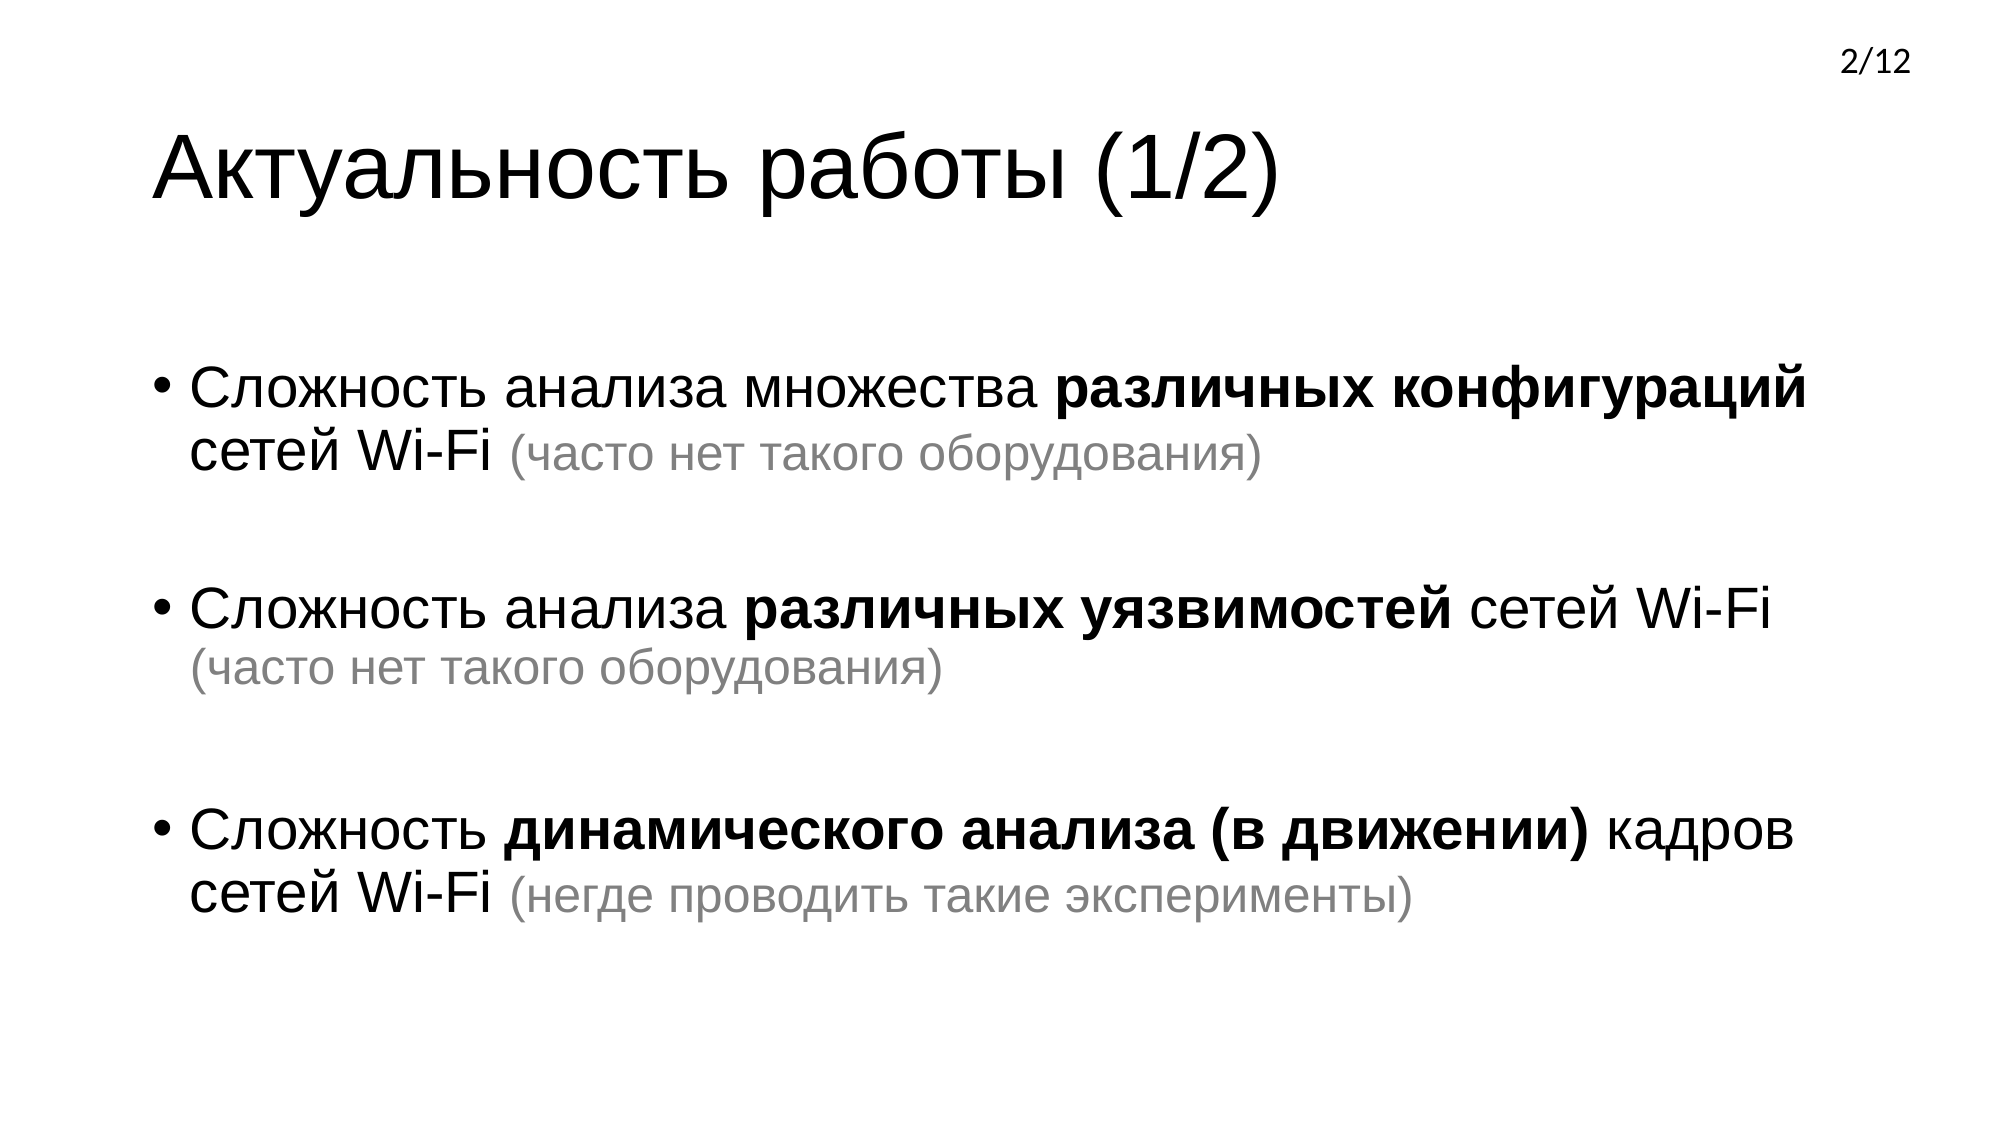

2/12
# Актуальность работы (1/2)

Сложность анализа множества различных конфигураций сетей Wi-Fi (часто нет такого оборудования)

Сложность анализа различных уязвимостей сетей Wi-Fi     (часто нет такого оборудования)

Сложность динамического анализа (в движении) кадров сетей Wi-Fi (негде проводить такие эксперименты)